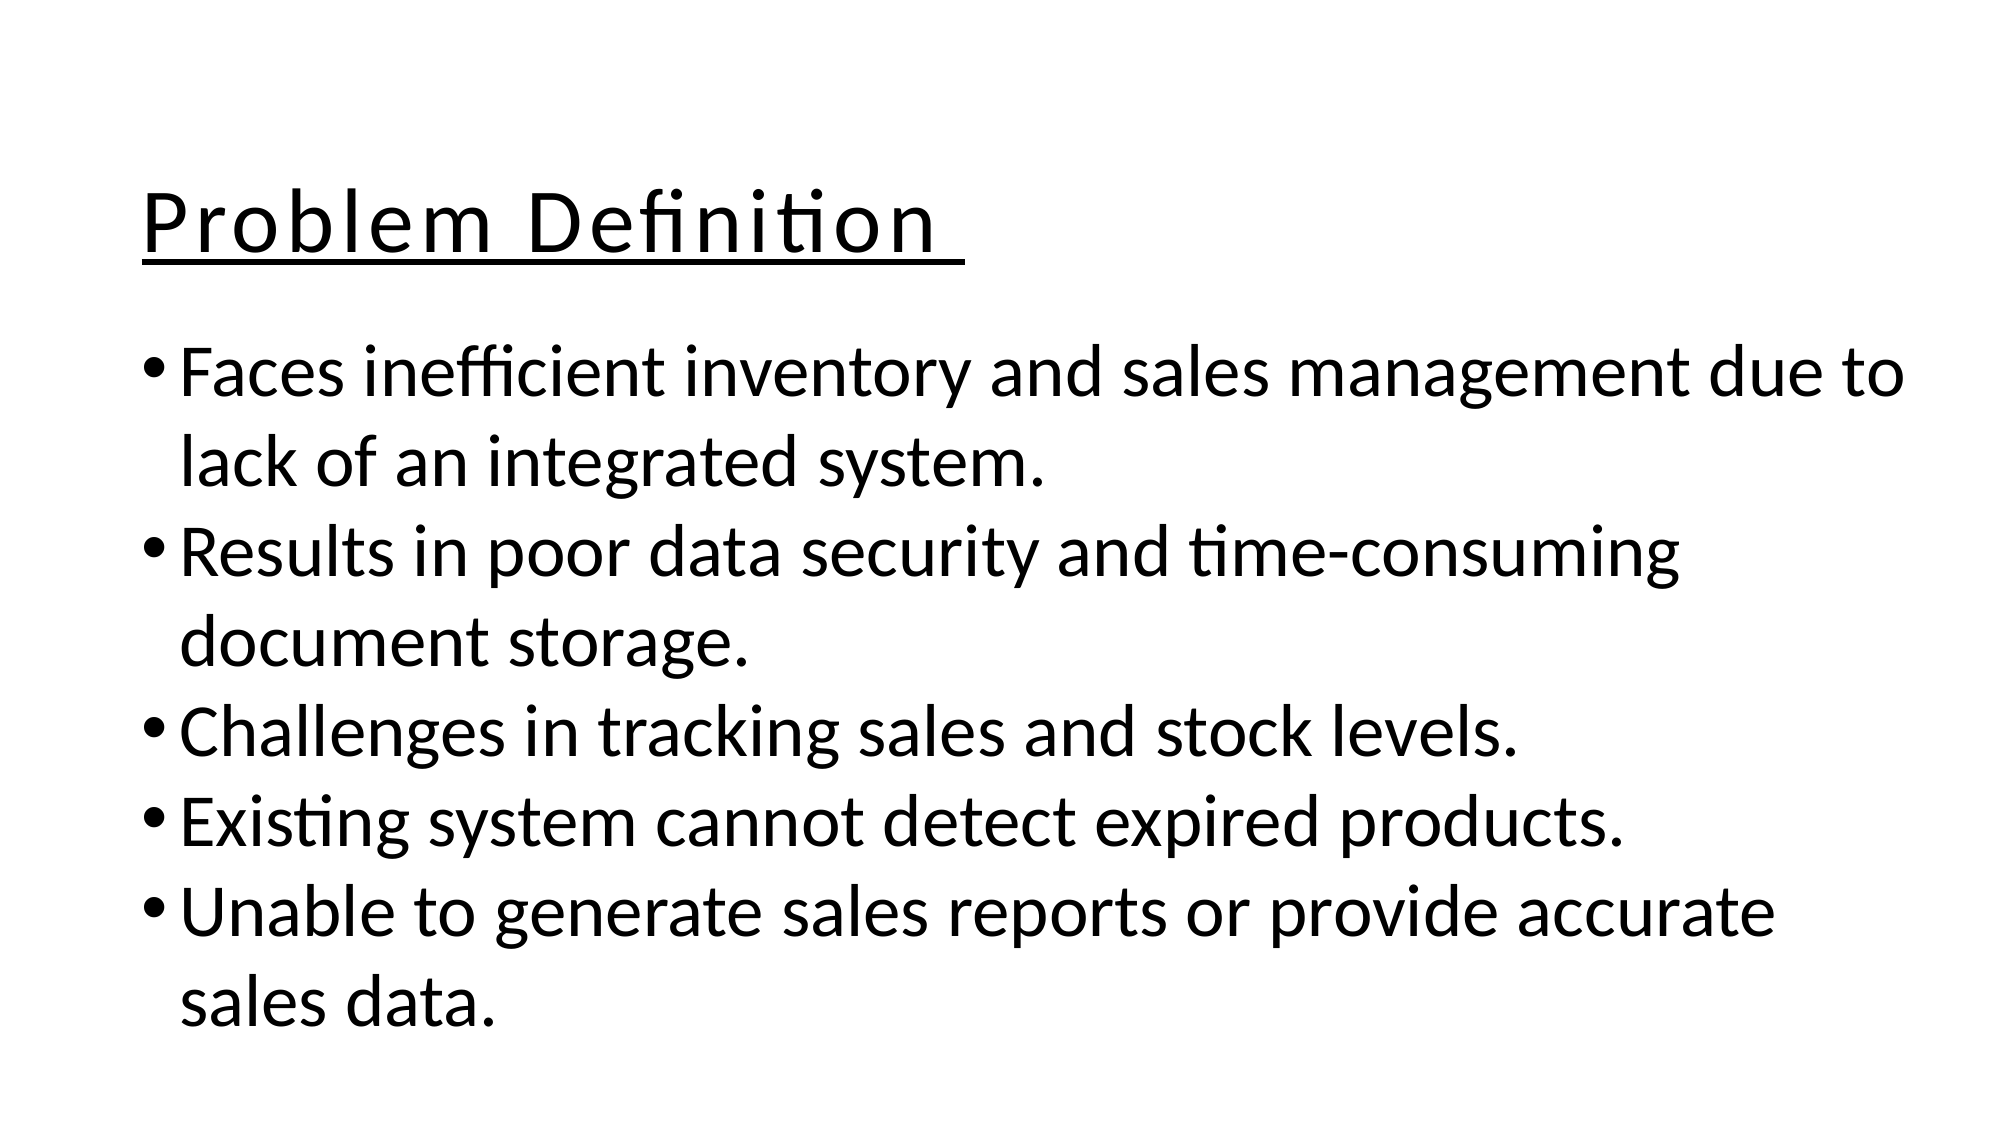

# Problem Definition

Faces inefficient inventory and sales management due to lack of an integrated system.
Results in poor data security and time-consuming document storage.
Challenges in tracking sales and stock levels.
Existing system cannot detect expired products.
Unable to generate sales reports or provide accurate sales data.